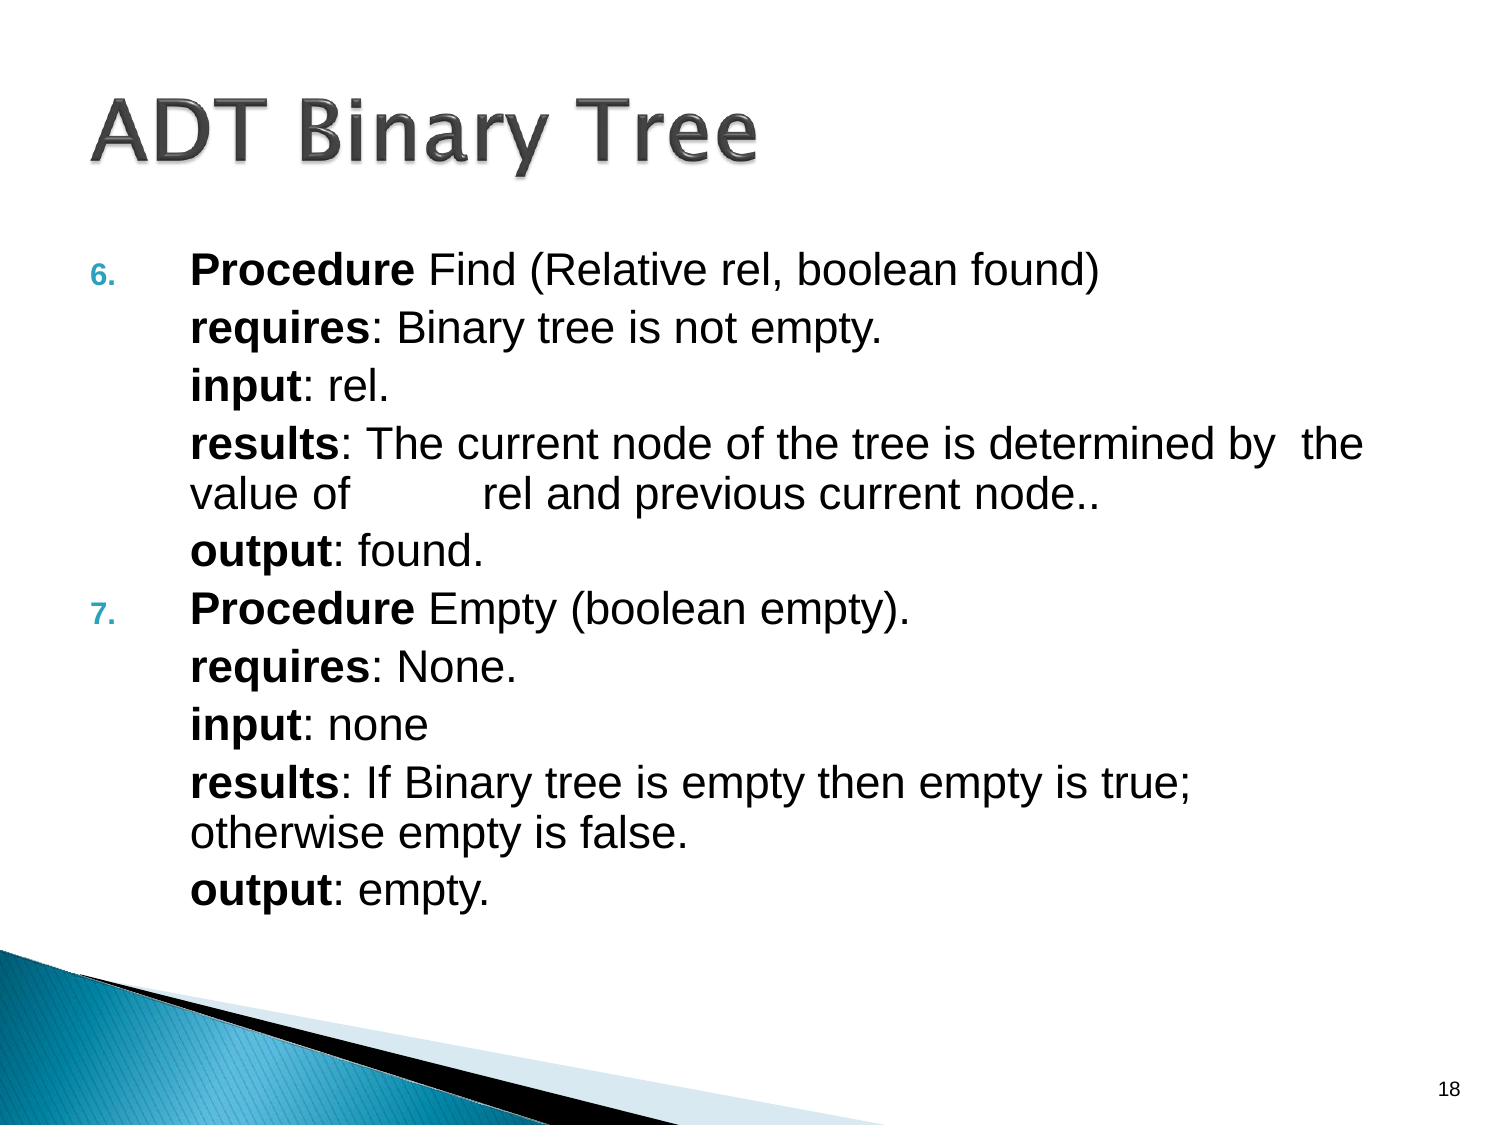

Procedure Find (Relative rel, boolean found)  requires: Binary tree is not empty.
input: rel.
results: The current node of the tree is determined by  the value of	rel and previous current node..
output: found.
Procedure Empty (boolean empty).
requires: None.  input: none
results: If Binary tree is empty then empty is true;  otherwise empty is false.
output: empty.
6.
7.
18